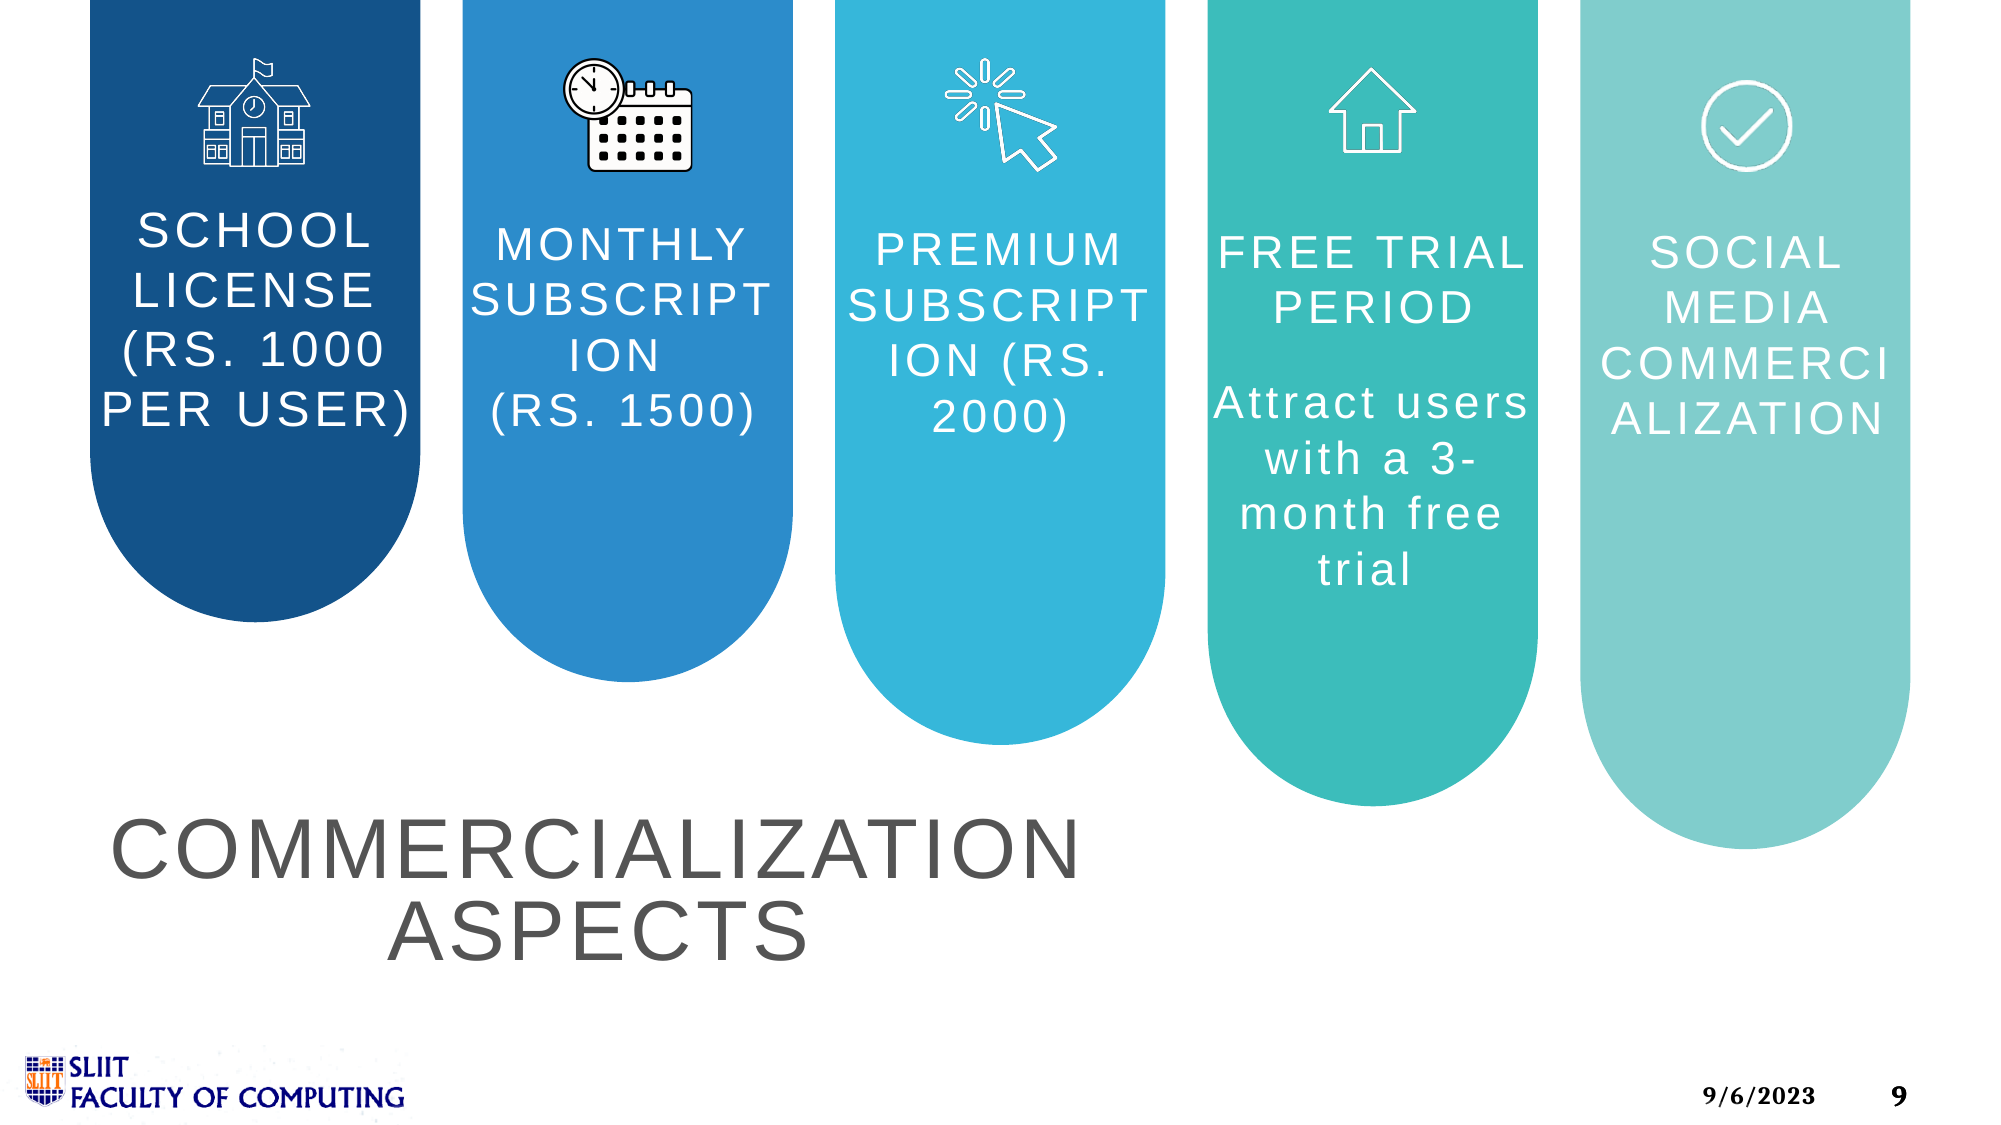

SCHOOL LICENSE (RS. 1000 PER USER)
MONTHLY SUBSCRIPTION
(RS. 1500)
PREMIUM SUBSCRIPTION (RS. 2000)
FREE TRIAL PERIOD
SOCIAL MEDIA COMMERCIALIZATION
Attract users with a 3-month free trial
COMMERCIALIZATION ASPECTS

5-Step Ordering Process